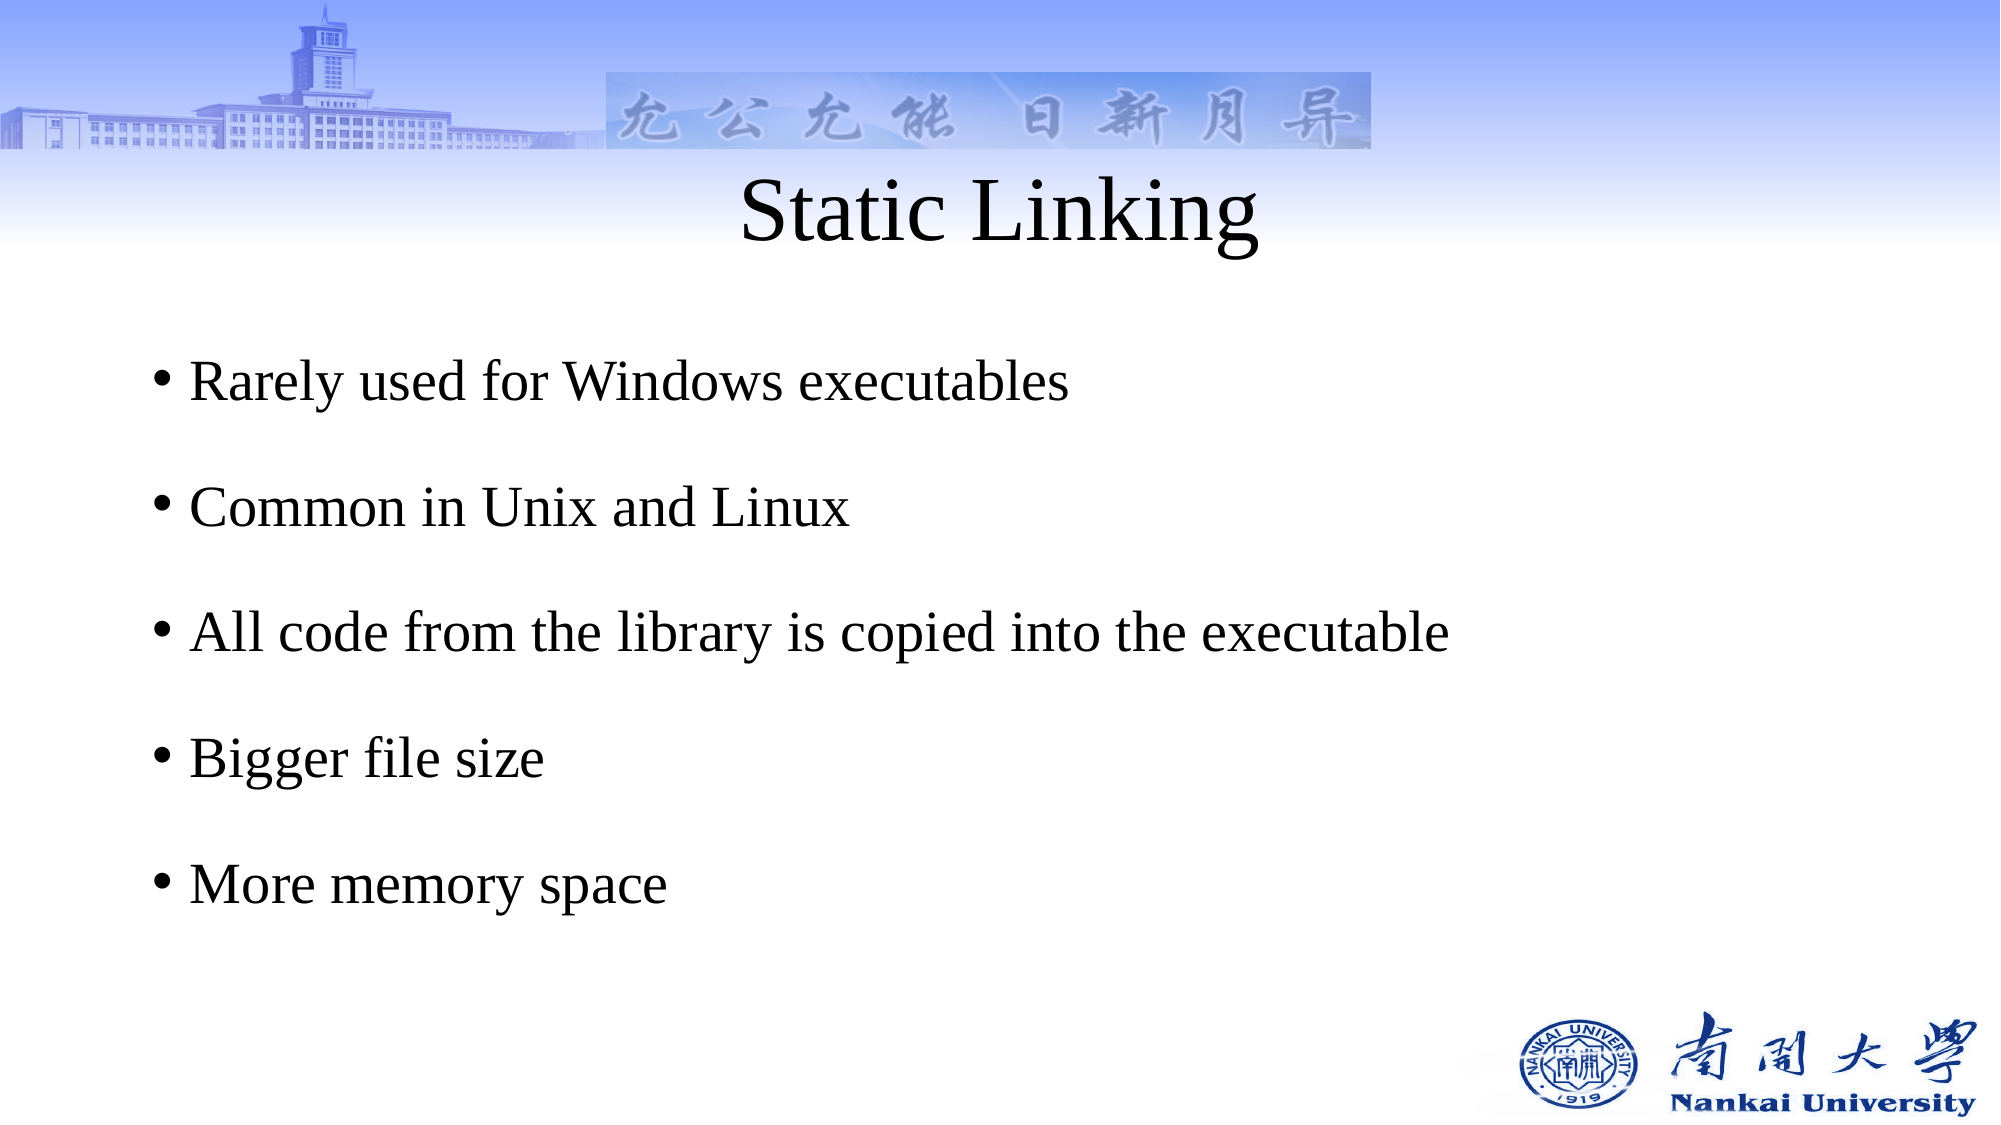

# Static Linking
Rarely used for Windows executables
Common in Unix and Linux
All code from the library is copied into the executable
Bigger file size
More memory space